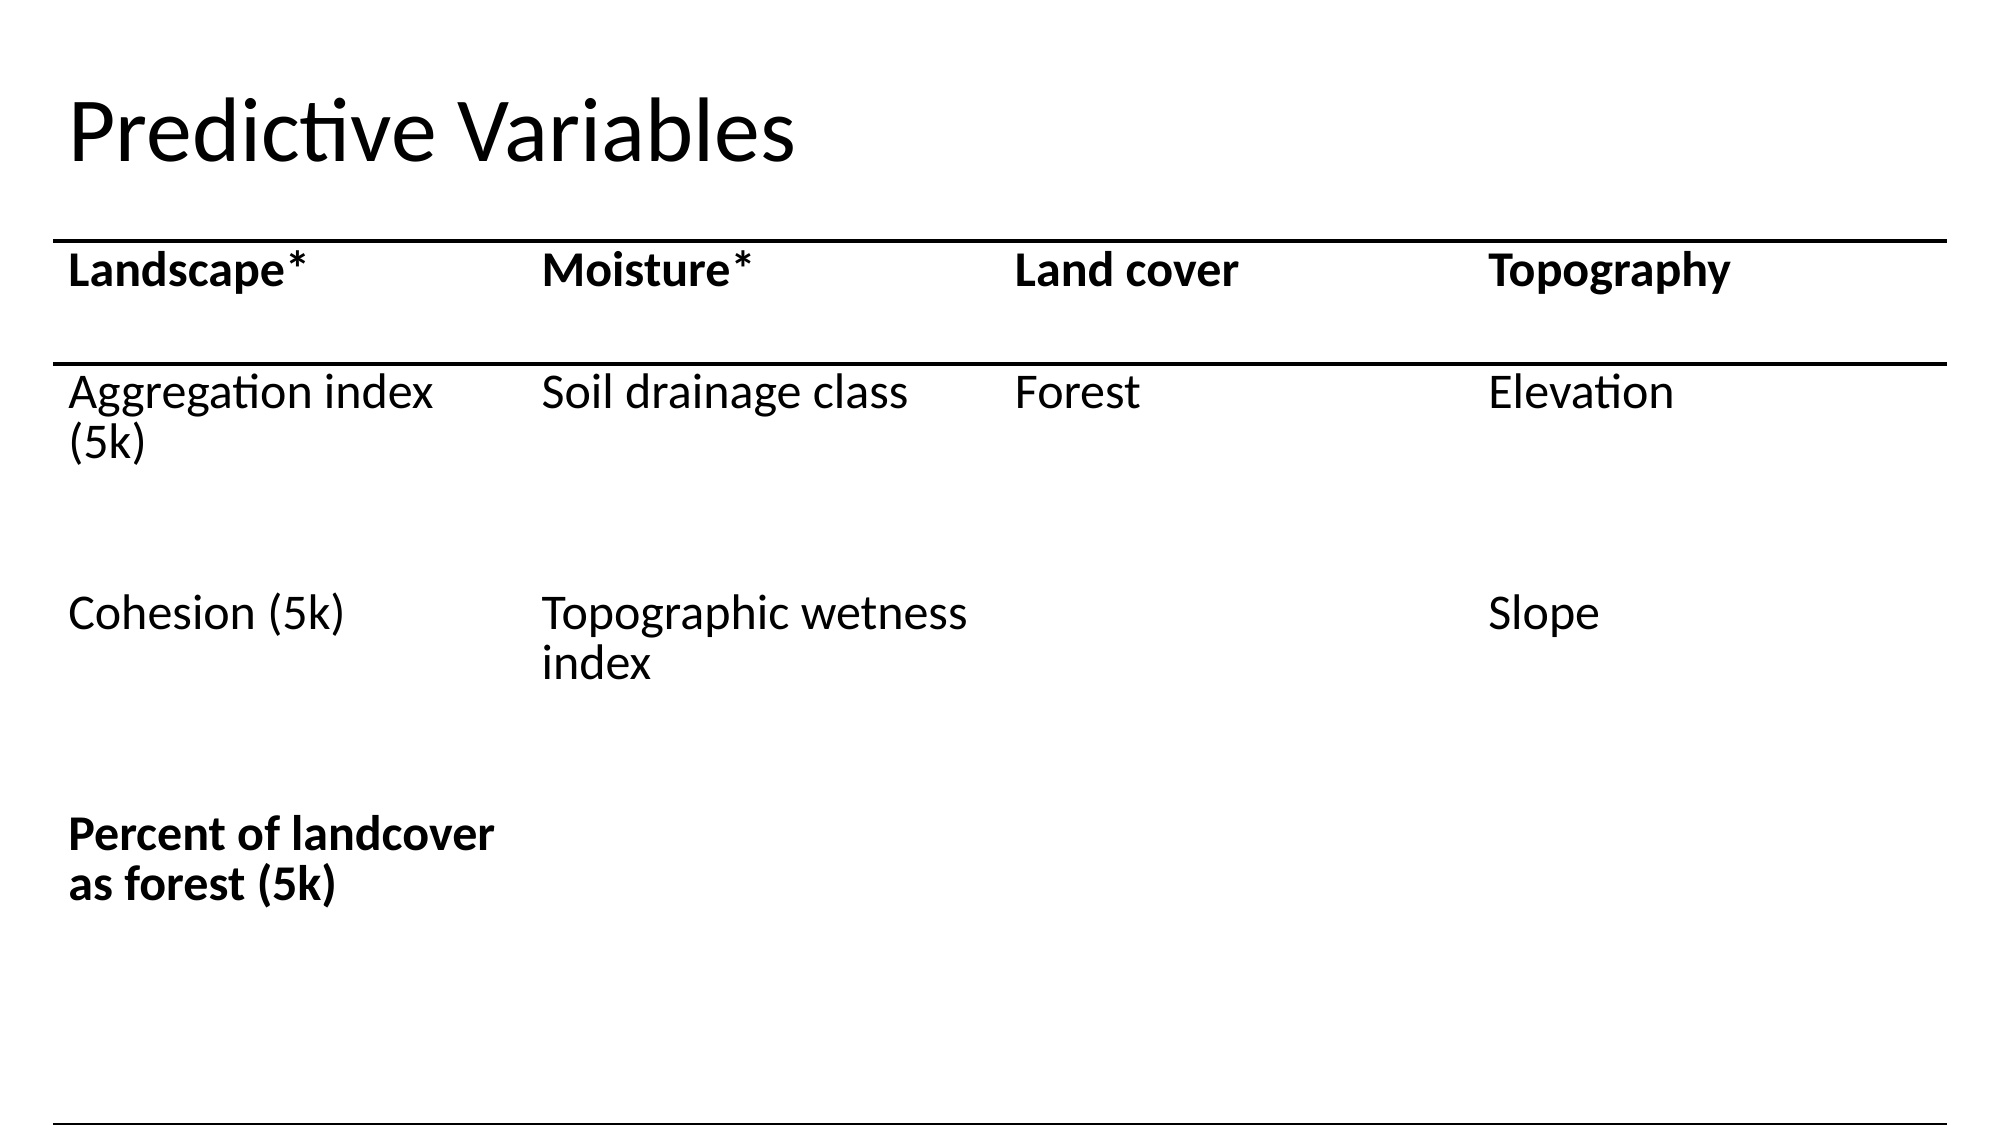

# Predictive Variables
| Landscape\* | Moisture\* | Land cover | Topography |
| --- | --- | --- | --- |
| Aggregation index (5k) | Soil drainage class | Forest | Elevation |
| Cohesion (5k) | Topographic wetness index |  | Slope |
| Percent of landcover as forest (5k) |  |  |  |